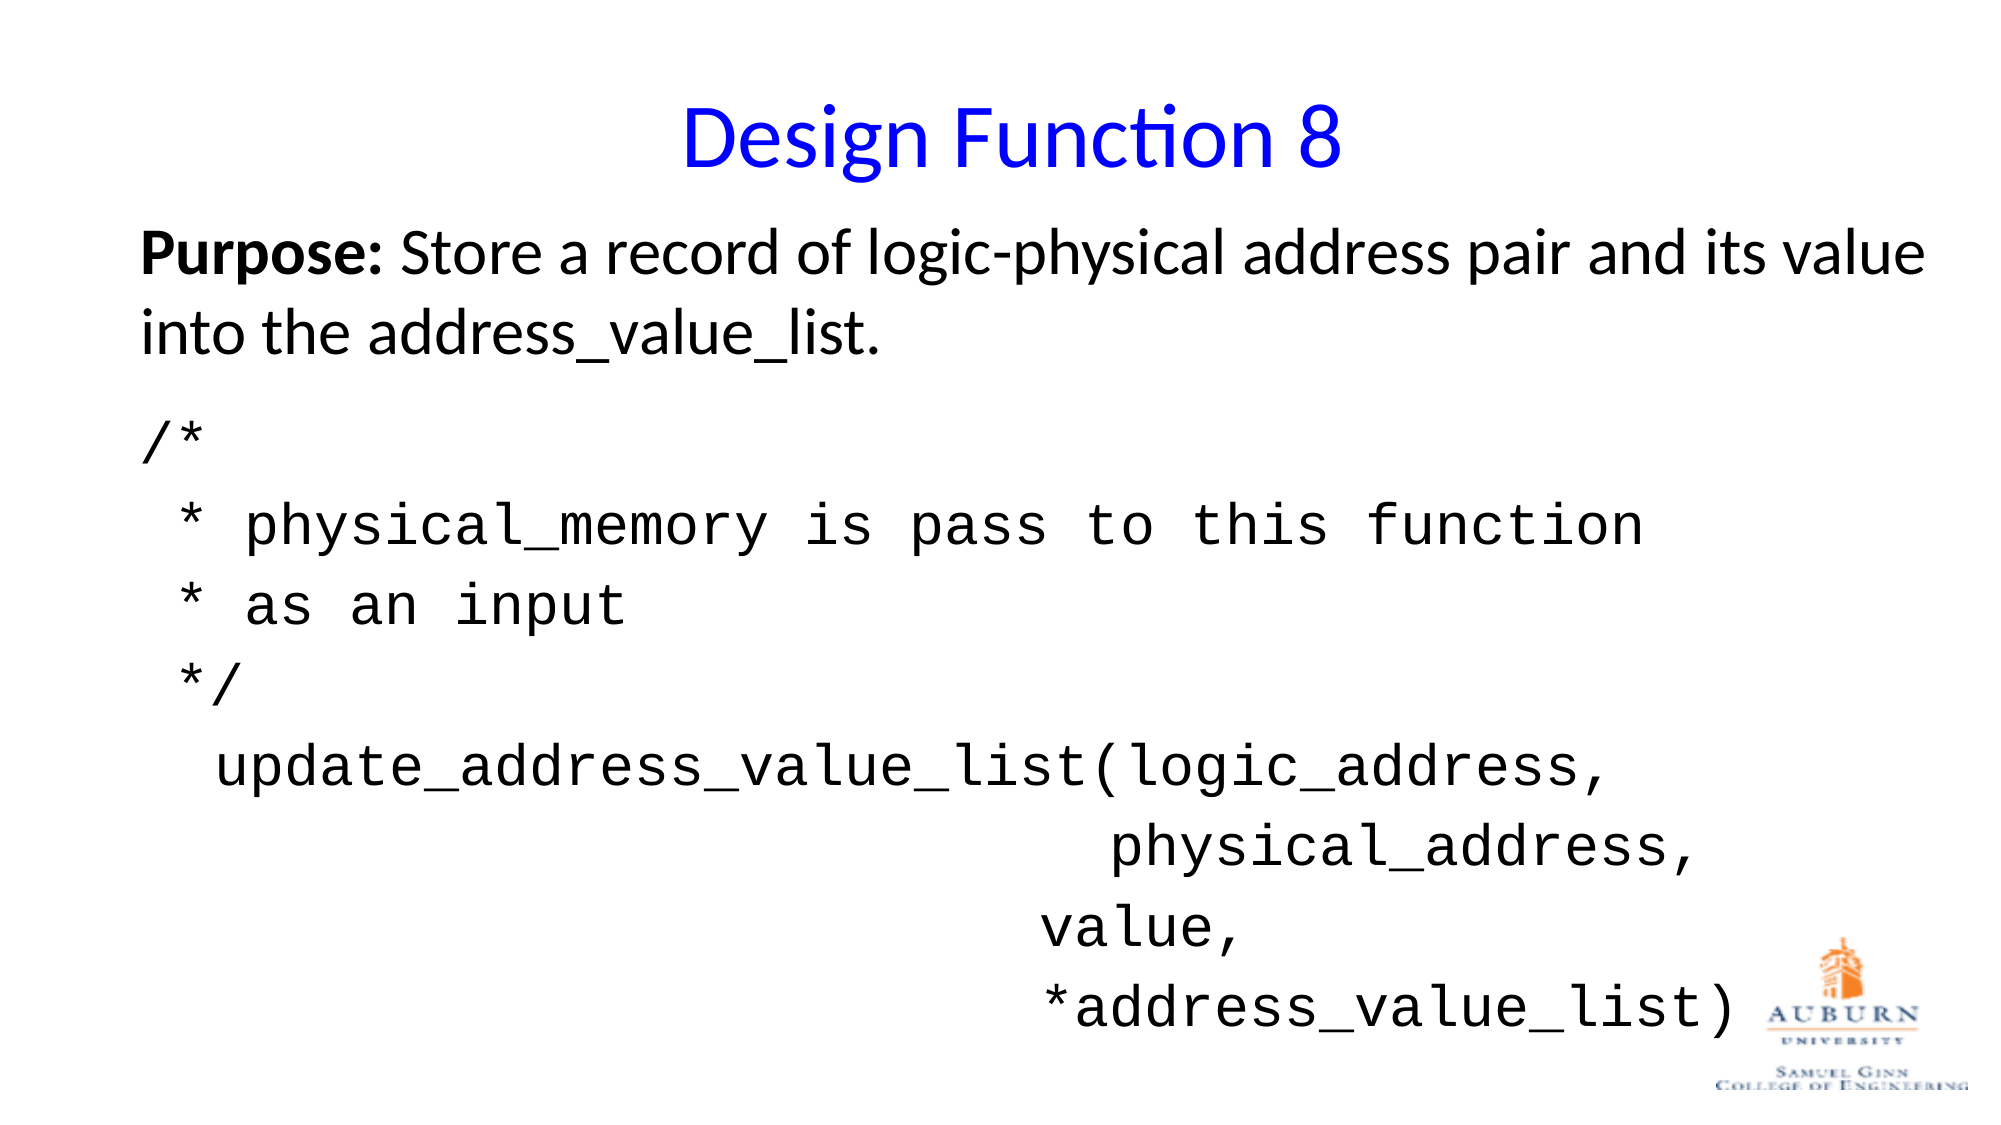

# Design Function 8
Purpose: Store a record of logic-physical address pair and its value into the address_value_list.

/*
 * physical_memory is pass to this function
 * as an input
 */
update_address_value_list(logic_address,
                 physical_address,
      			value,
      			*address_value_list)